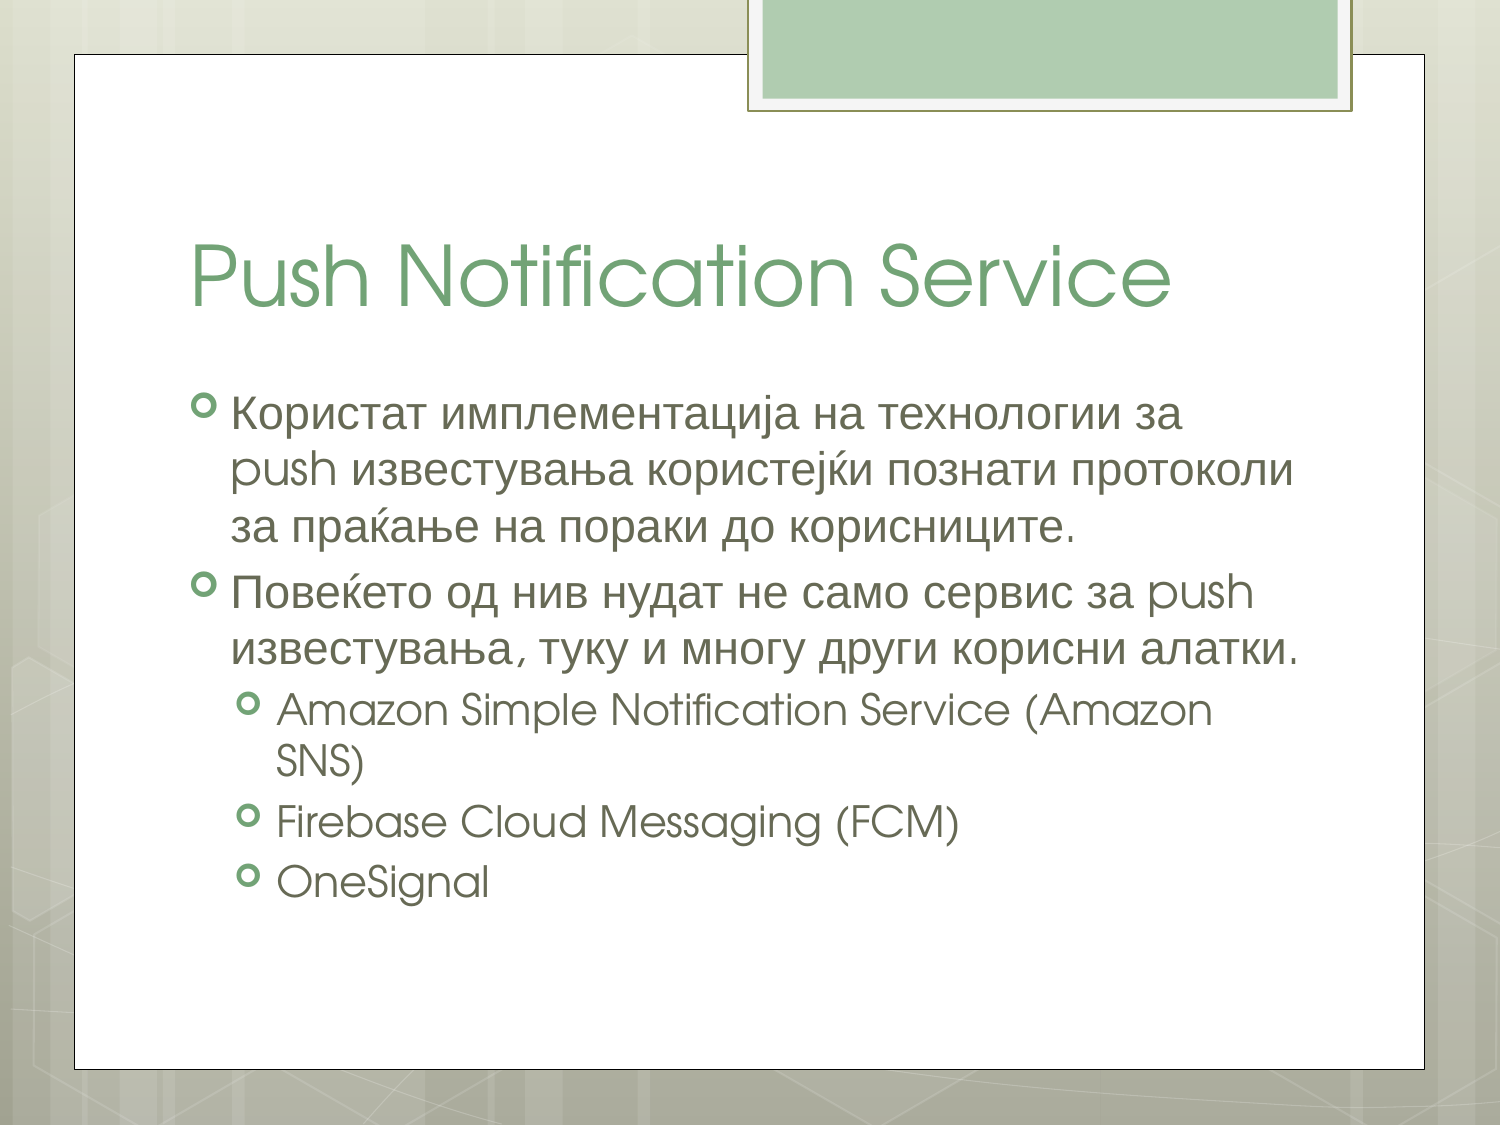

# Push Notification Service
Користат имплементација на технологии за push известувања користејќи познати протоколи за праќање на пораки до корисниците.
Повеќето од нив нудат не само сервис за push известувања, туку и многу други корисни алатки.
Amazon Simple Notification Service (Amazon SNS)
Firebase Cloud Messaging (FCM)
OneSignal